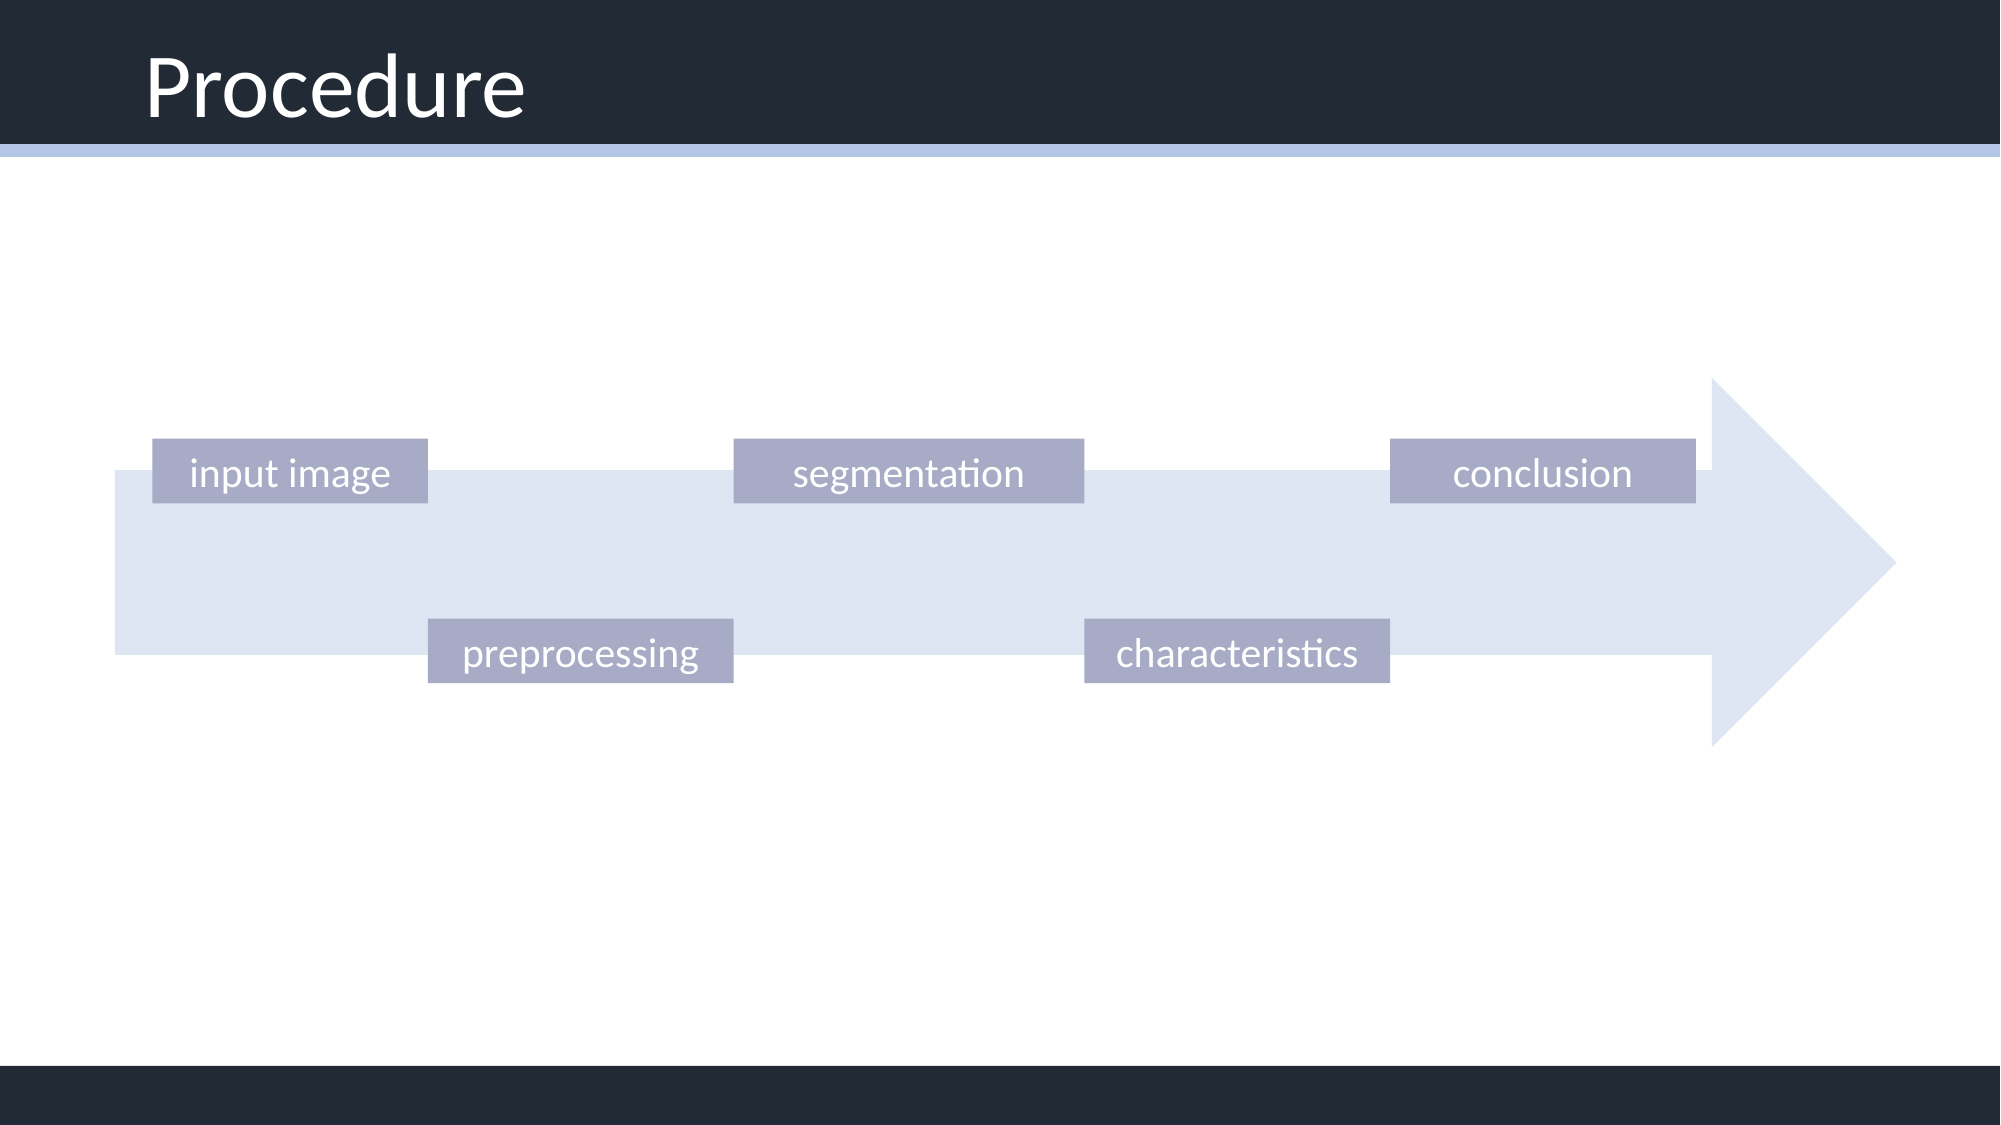

# Procedure

input image
segmentation
conclusion
preprocessing
characteristics